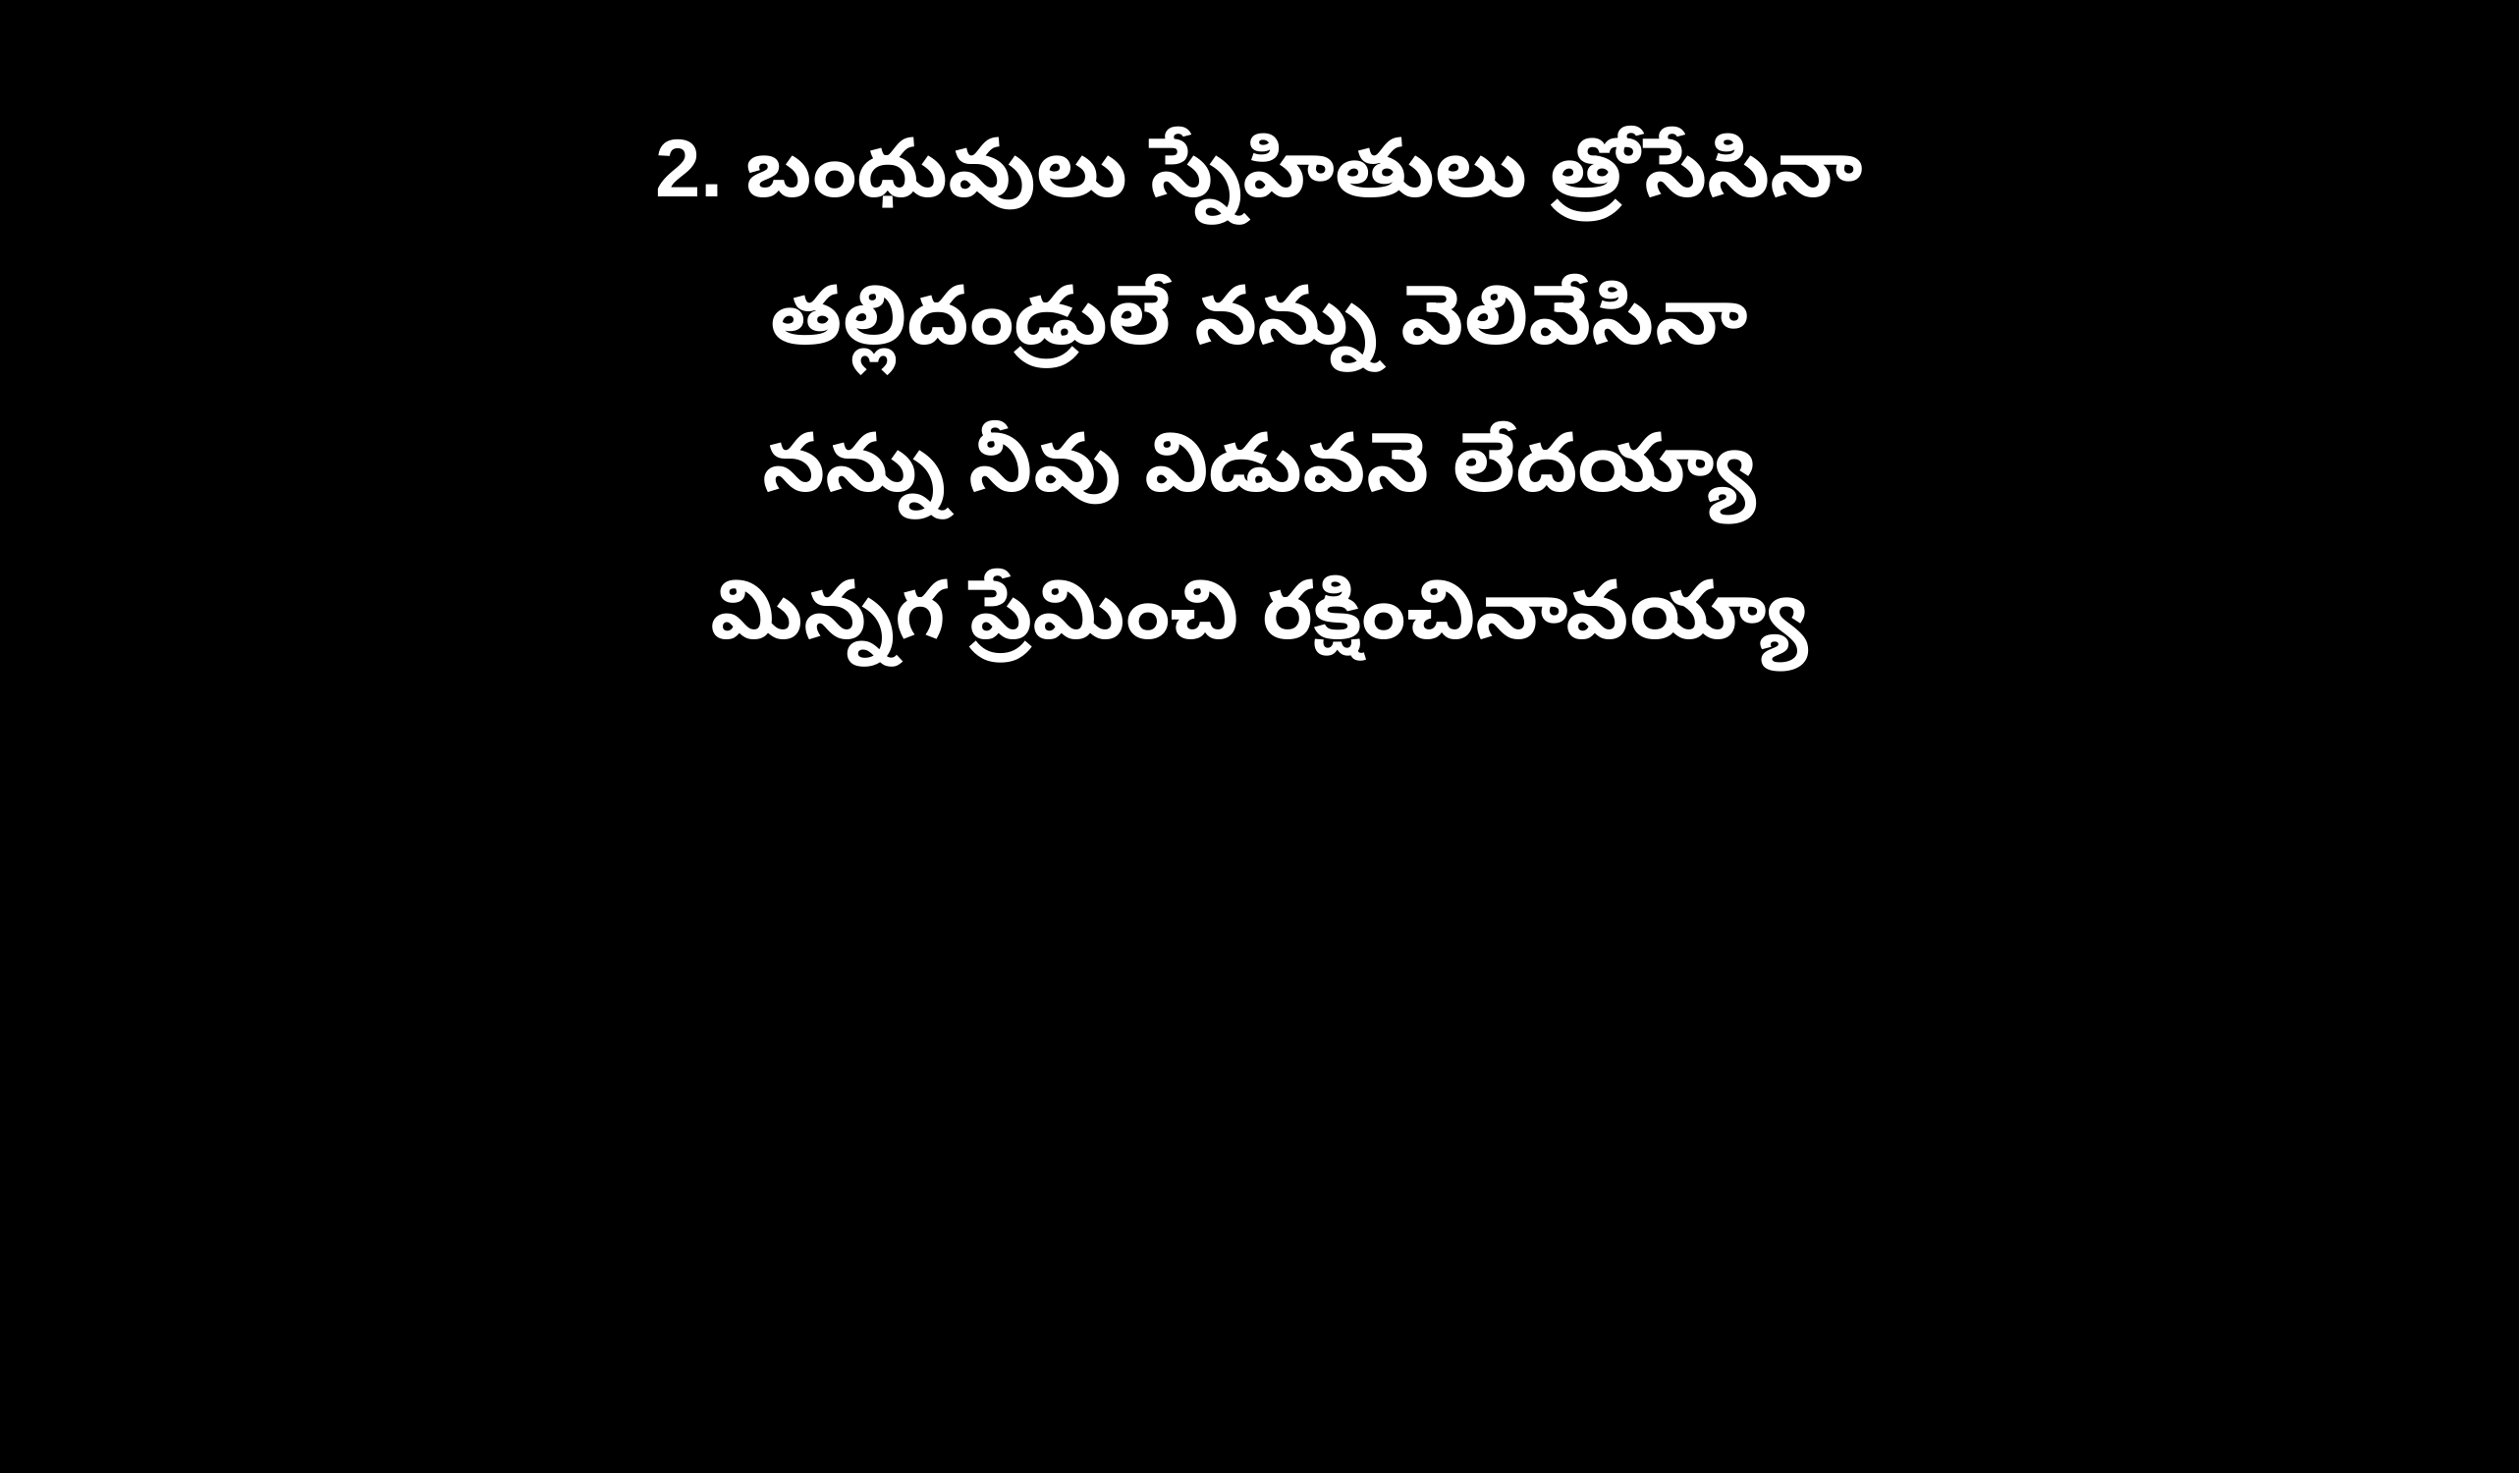

2. బంధువులు స్నేహితులు త్రోసేసినా
తల్లిదండ్రులే నన్ను వెలివేసినా
నన్ను నీవు విడువనె లేదయ్యా
మిన్నగ ప్రేమించి రక్షించినావయ్యా